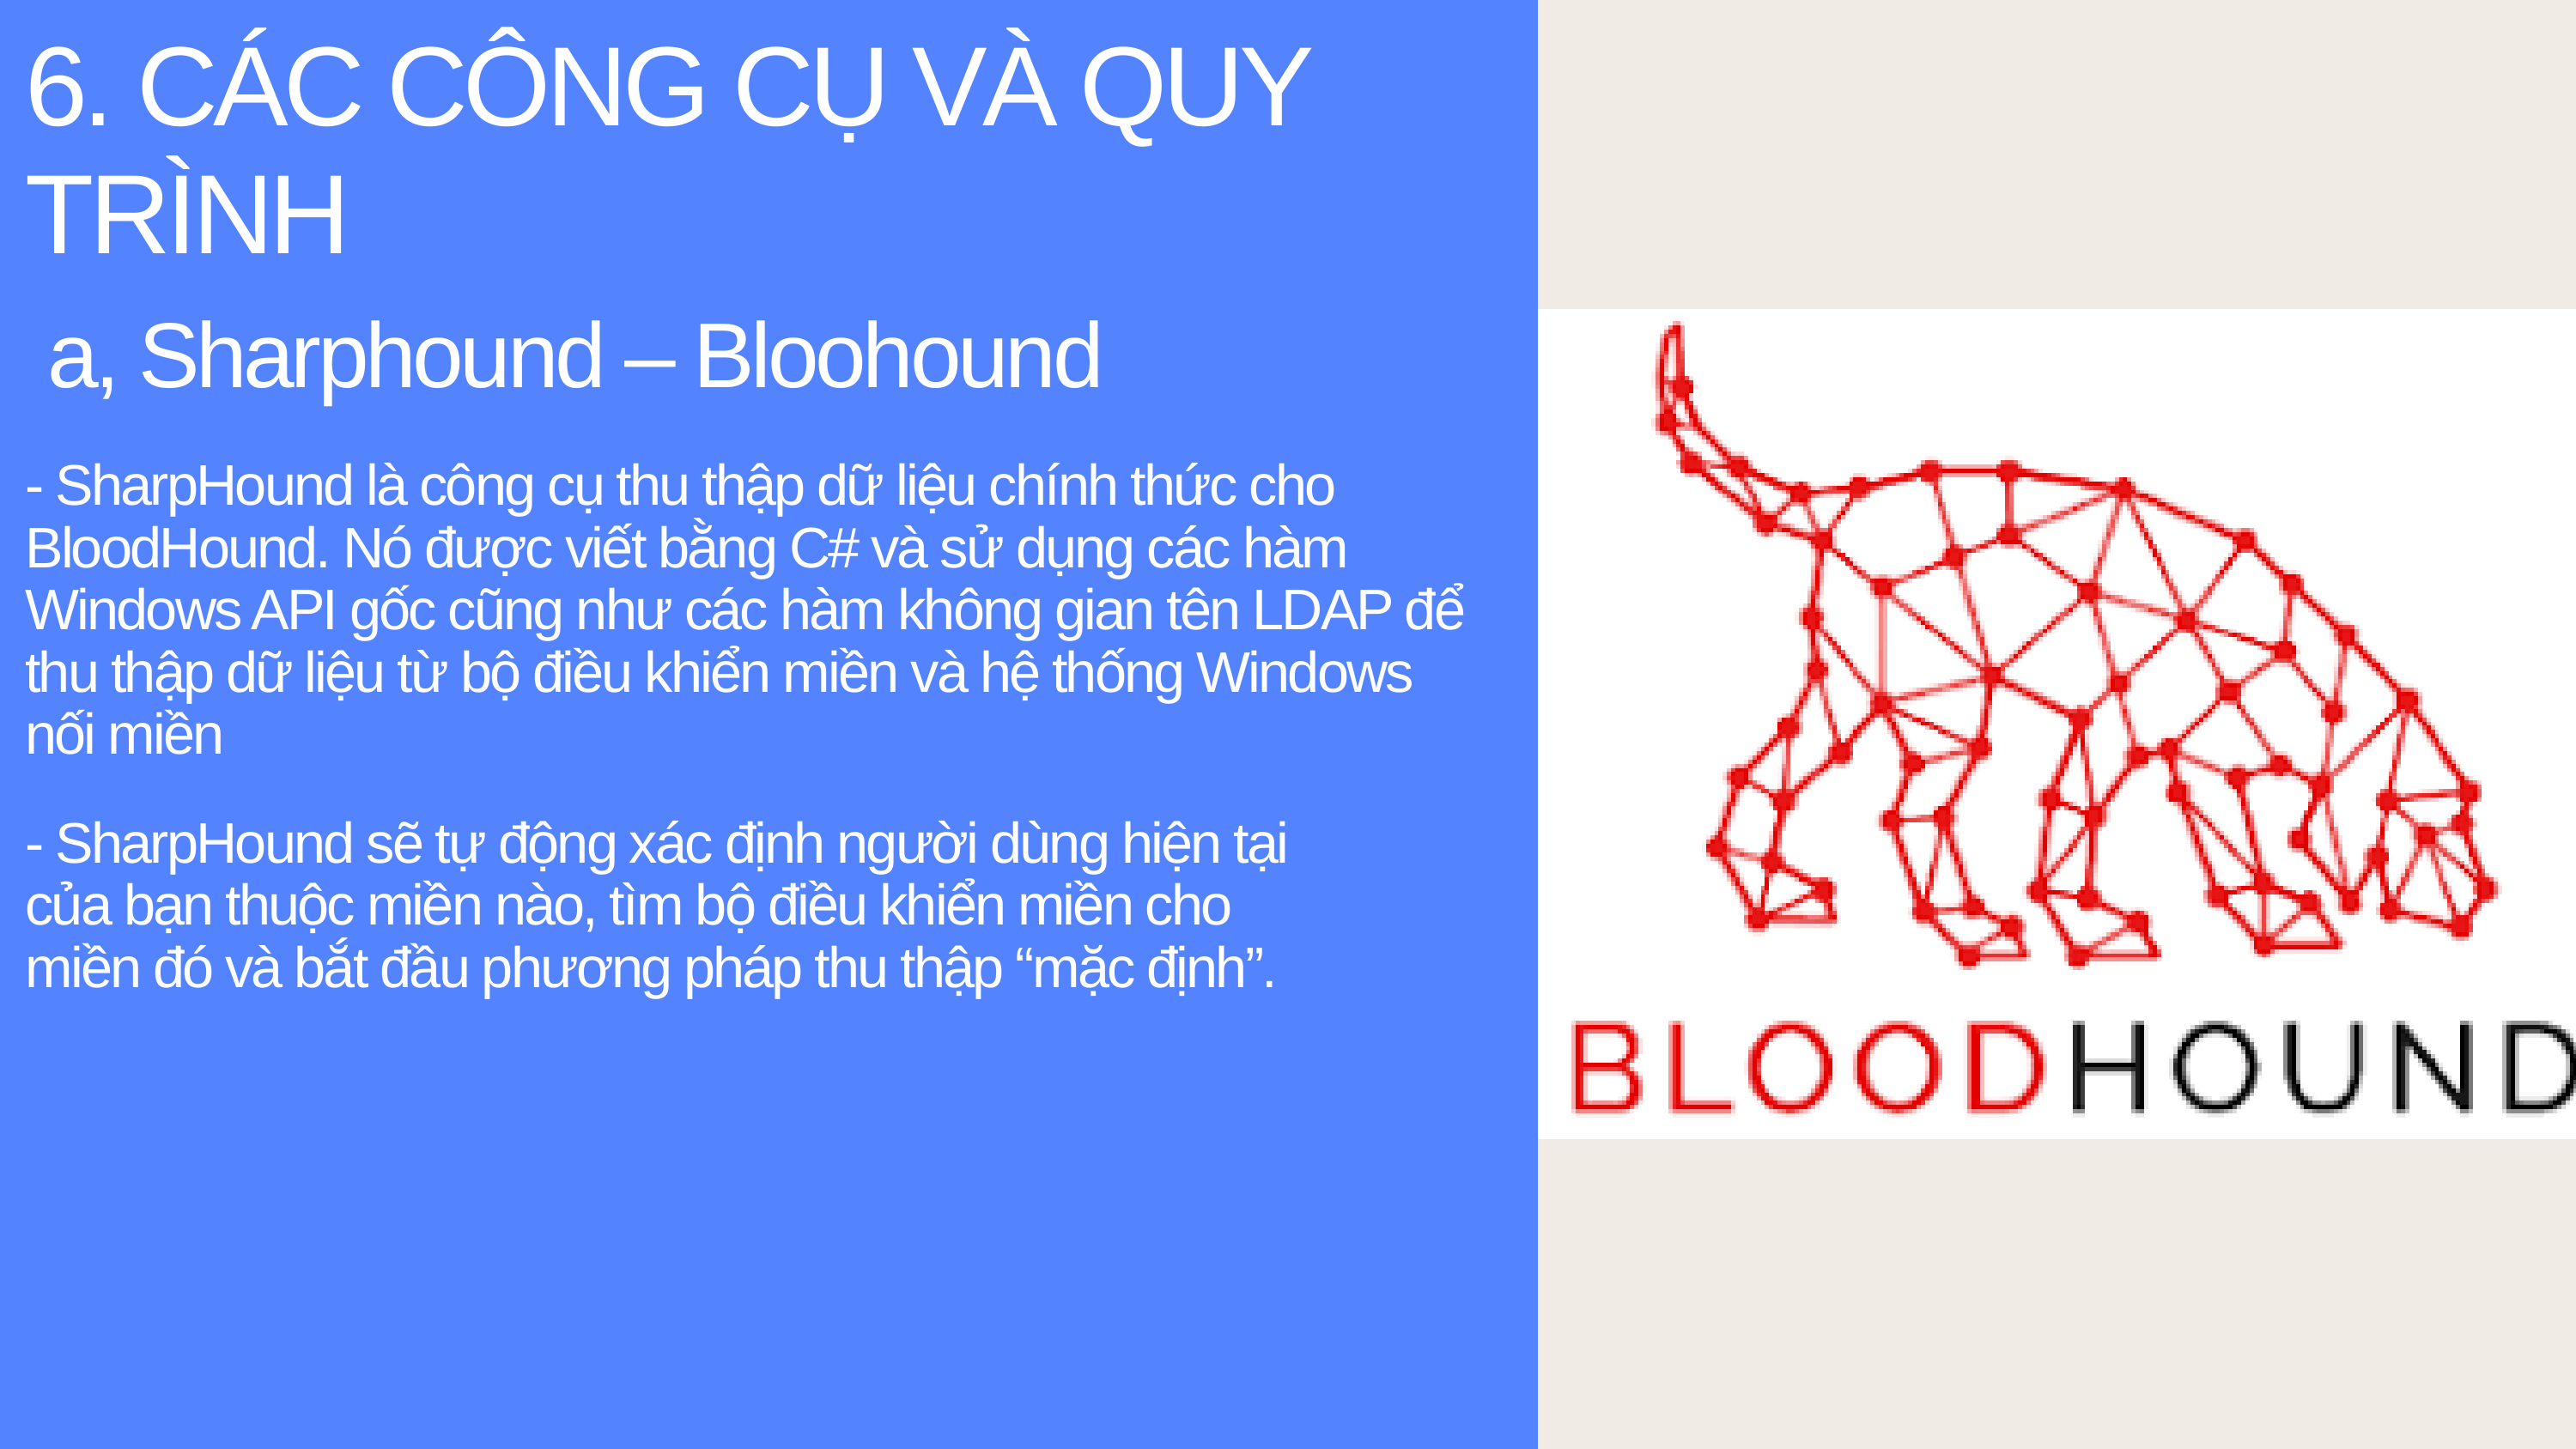

6. CÁC CÔNG CỤ VÀ QUY TRÌNH
a, Sharphound – Bloohound

- SharpHound là công cụ thu thập dữ liệu chính thức cho BloodHound. Nó được viết bằng C# và sử dụng các hàm Windows API gốc cũng như các hàm không gian tên LDAP để thu thập dữ liệu từ bộ điều khiển miền và hệ thống Windows nối miền
- SharpHound sẽ tự động xác định người dùng hiện tại của bạn thuộc miền nào, tìm bộ điều khiển miền cho miền đó và bắt đầu phương pháp thu thập “mặc định”.